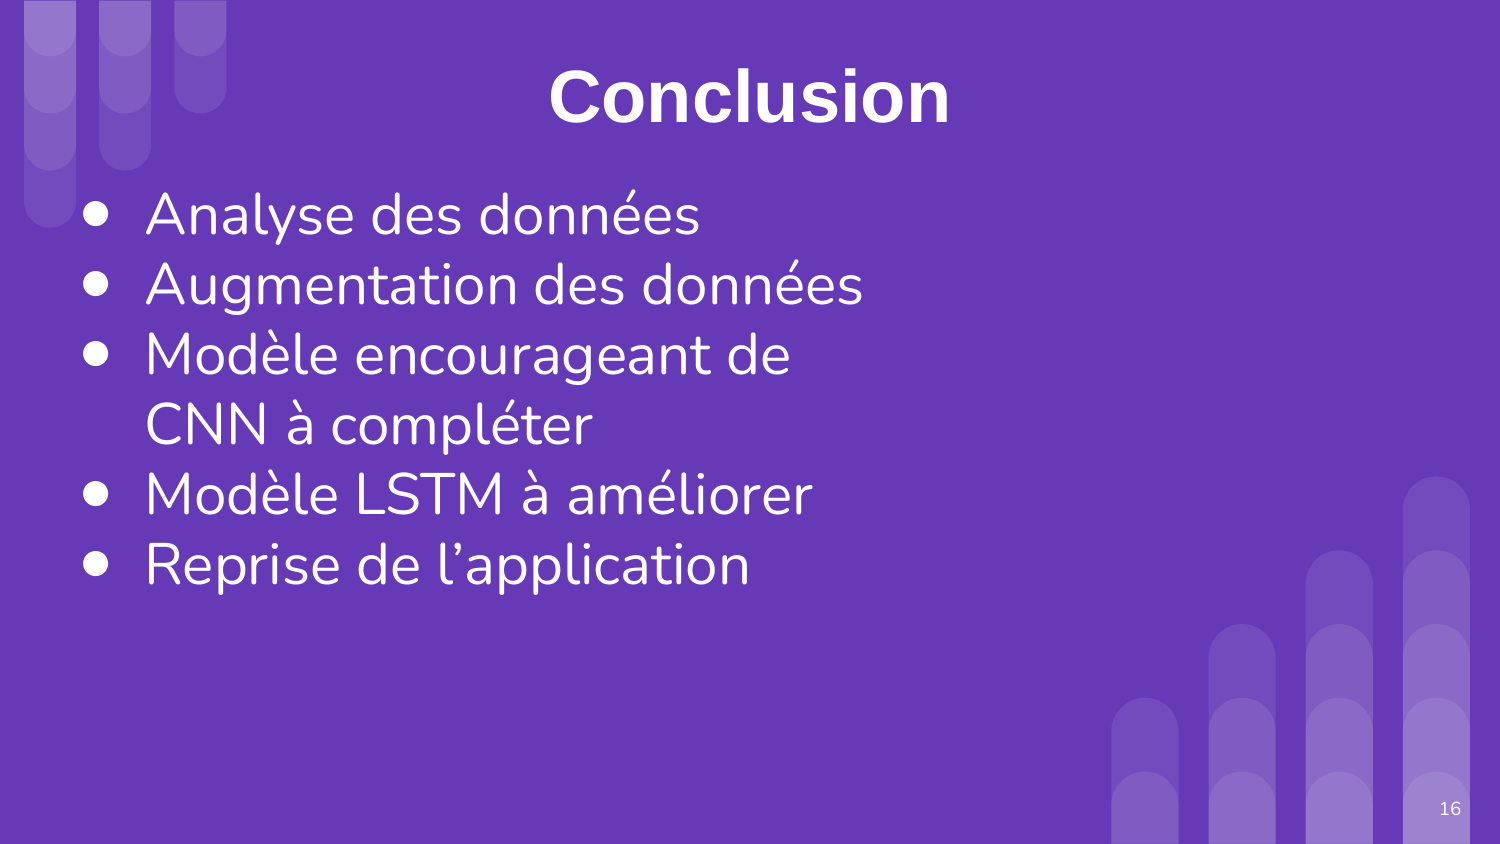

# Conclusion
Analyse des données
Augmentation des données
Modèle encourageant de CNN à compléter
Modèle LSTM à améliorer
Reprise de l’application
16